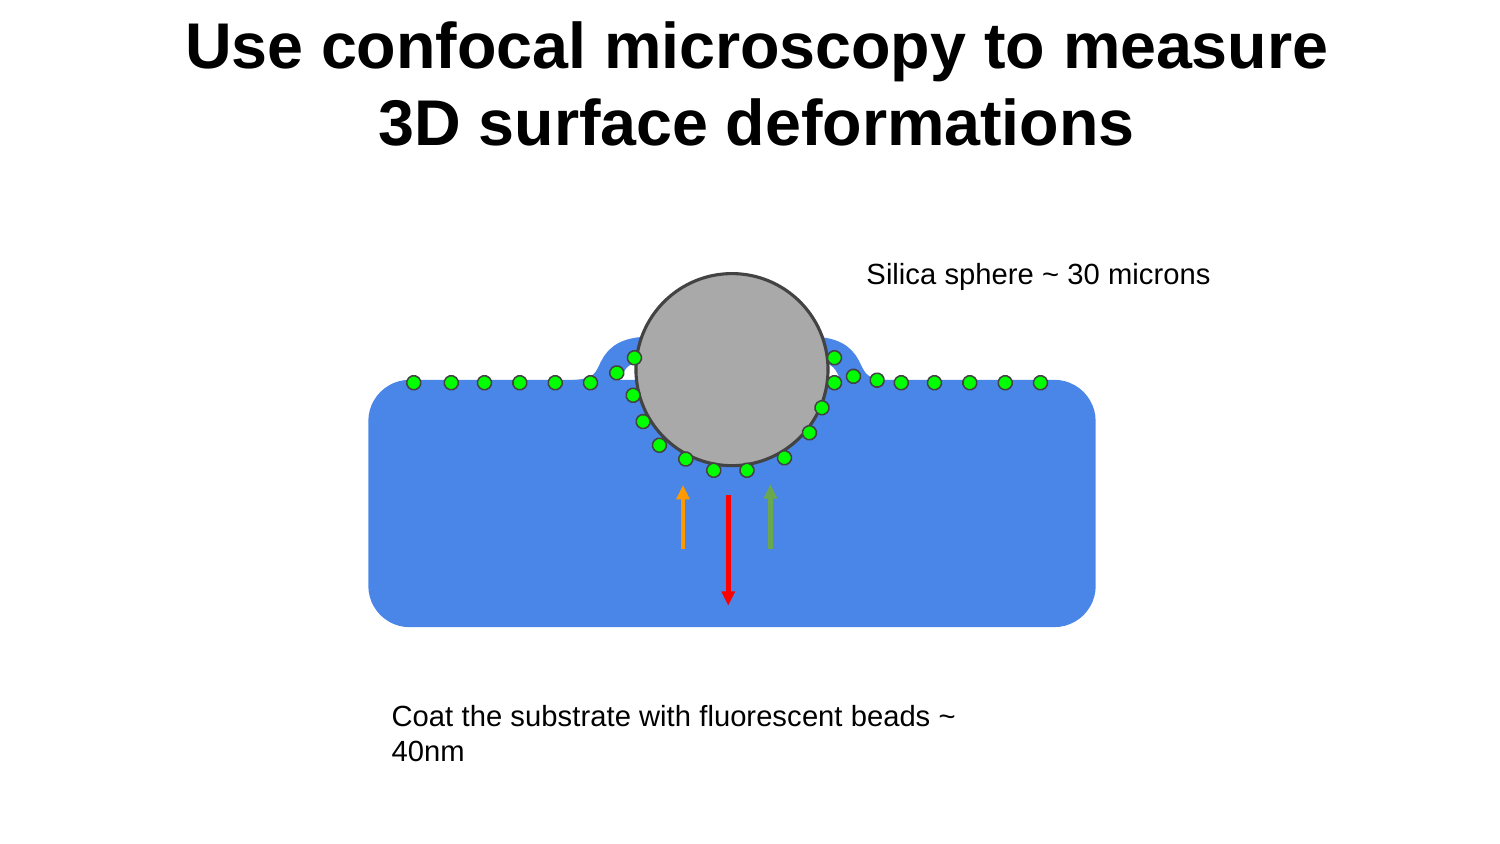

# Use confocal microscopy to measure 3D surface deformations
Silica sphere ~ 30 microns

Coat the substrate with fluorescent beads ~ 40nm